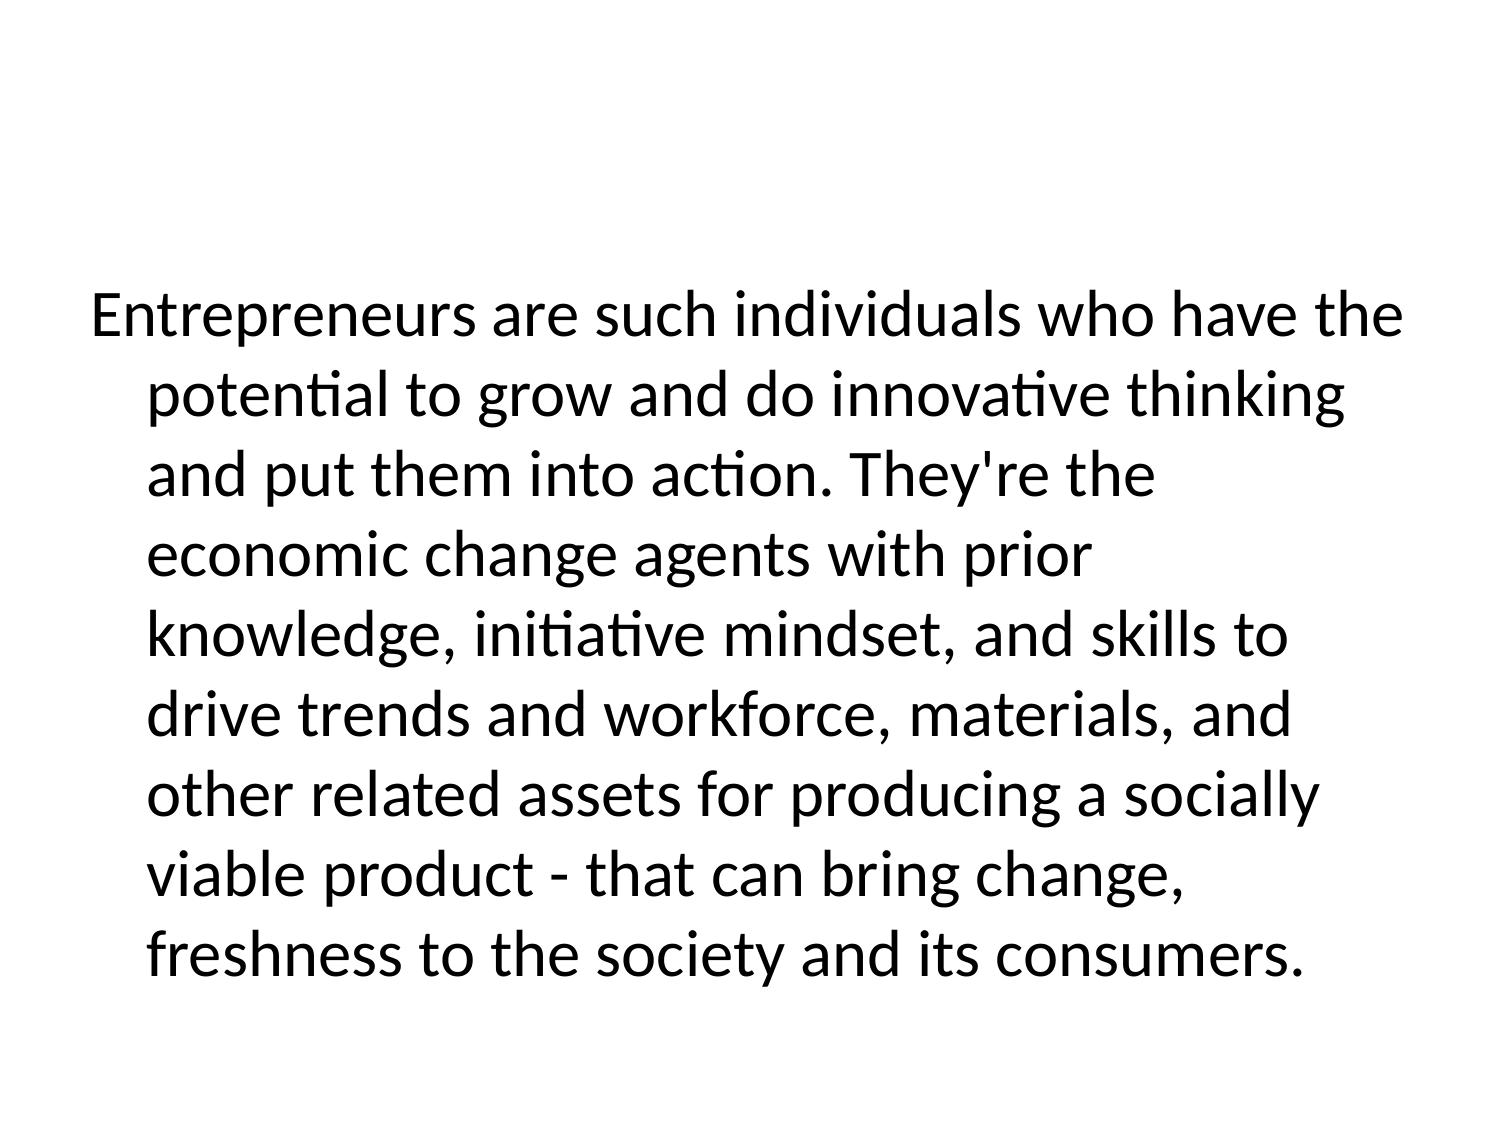

#
Entrepreneurs are such individuals who have the potential to grow and do innovative thinking and put them into action. They're the economic change agents with prior knowledge, initiative mindset, and skills to drive trends and workforce, materials, and other related assets for producing a socially viable product - that can bring change, freshness to the society and its consumers.